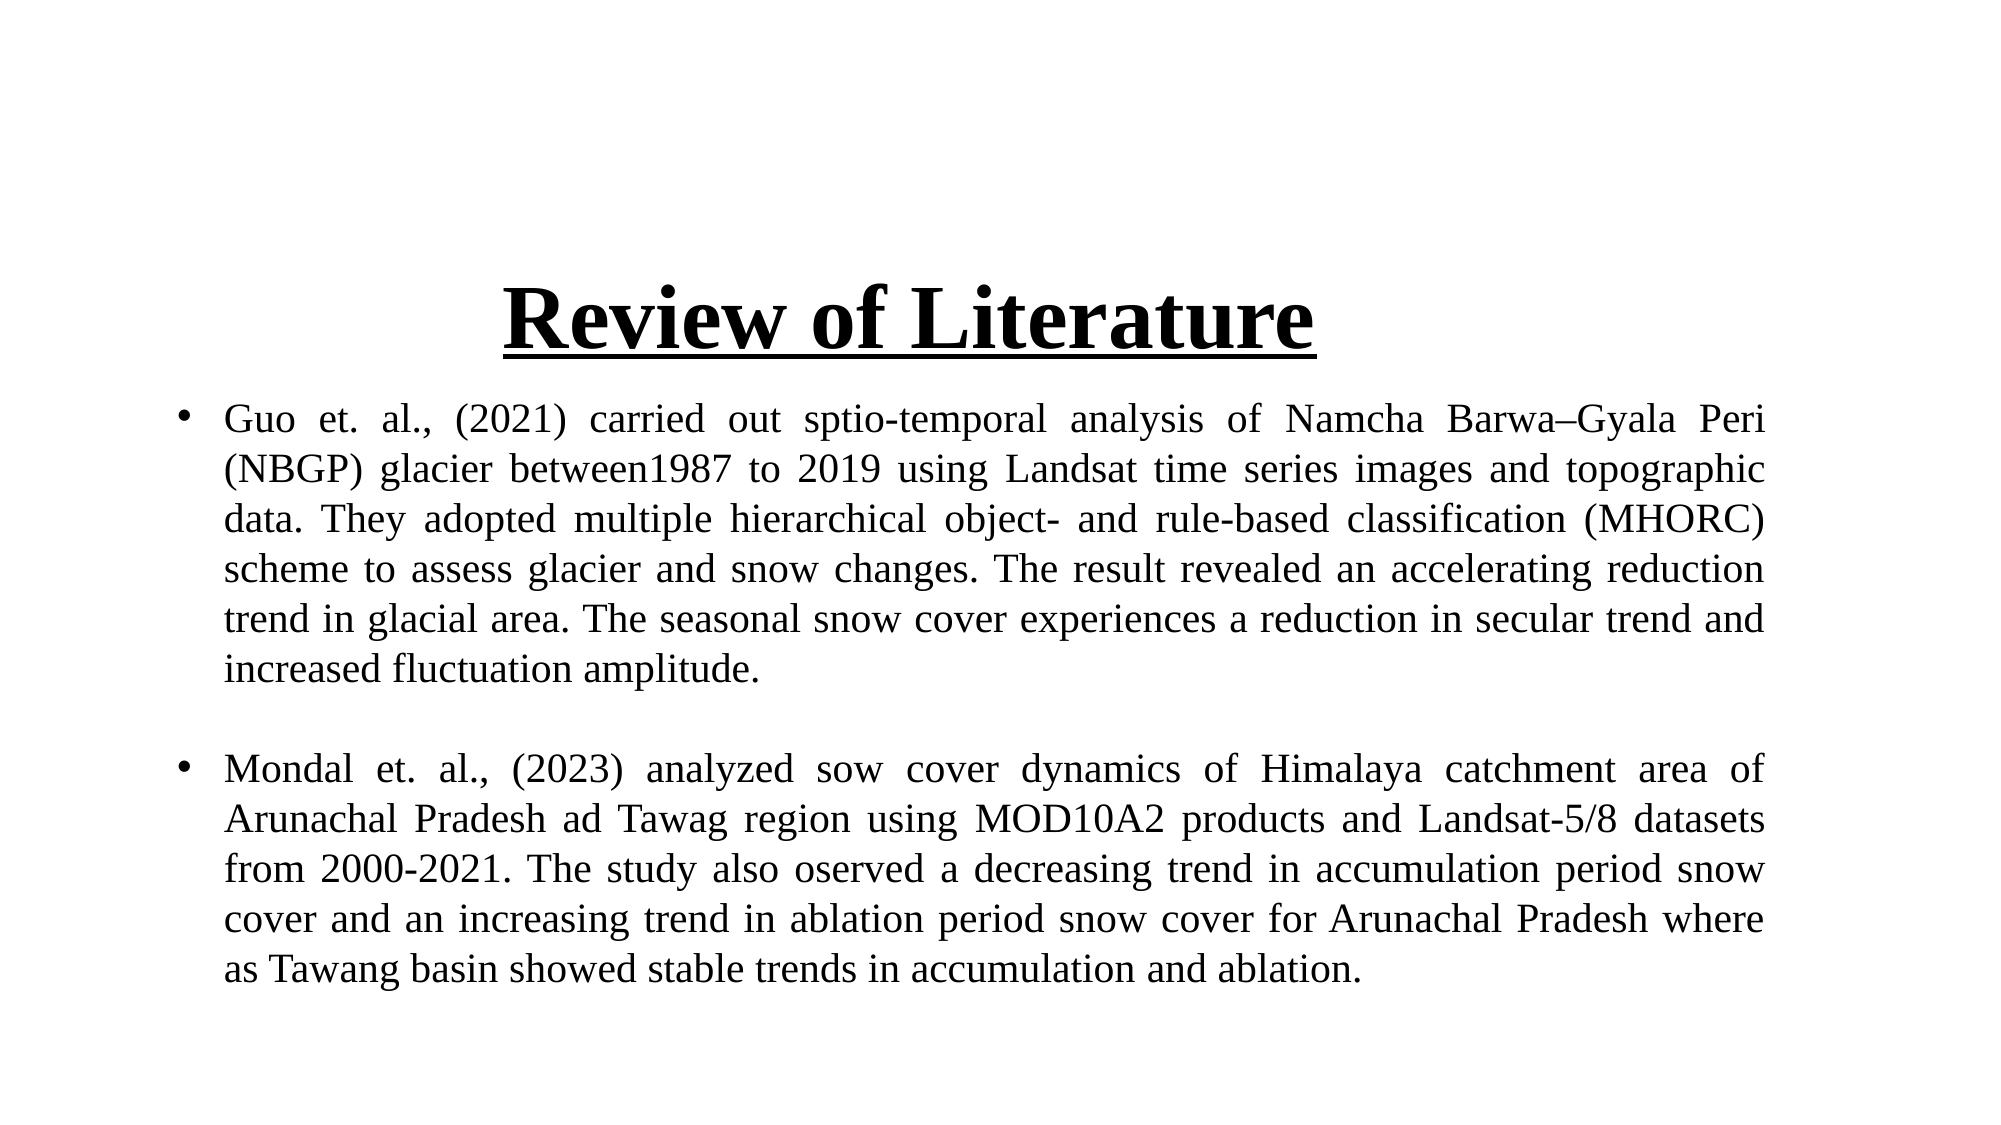

Review of Literature
Guo et. al., (2021) carried out sptio-temporal analysis of Namcha Barwa–Gyala Peri (NBGP) glacier between1987 to 2019 using Landsat time series images and topographic data. They adopted multiple hierarchical object- and rule-based classification (MHORC) scheme to assess glacier and snow changes. The result revealed an accelerating reduction trend in glacial area. The seasonal snow cover experiences a reduction in secular trend and increased fluctuation amplitude.

Mondal et. al., (2023) analyzed sow cover dynamics of Himalaya catchment area of Arunachal Pradesh ad Tawag region using MOD10A2 products and Landsat-5/8 datasets from 2000-2021. The study also oserved a decreasing trend in accumulation period snow cover and an increasing trend in ablation period snow cover for Arunachal Pradesh where as Tawang basin showed stable trends in accumulation and ablation.